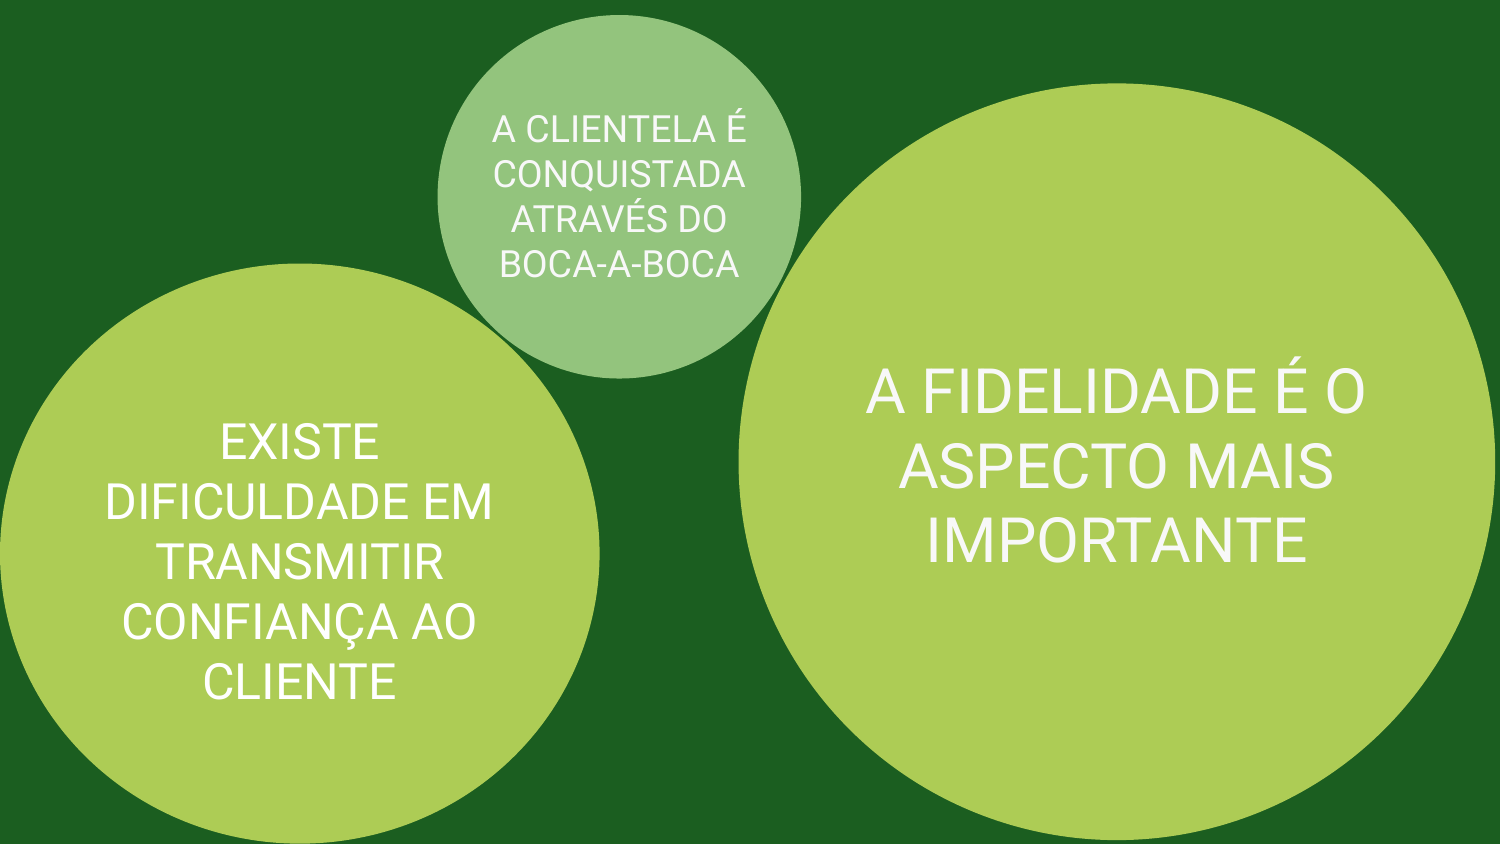

A CLIENTELA É CONQUISTADA ATRAVÉS DO BOCA-A-BOCA

A FIDELIDADE É O ASPECTO MAIS IMPORTANTE
EXISTE DIFICULDADE EM TRANSMITIR CONFIANÇA AO CLIENTE